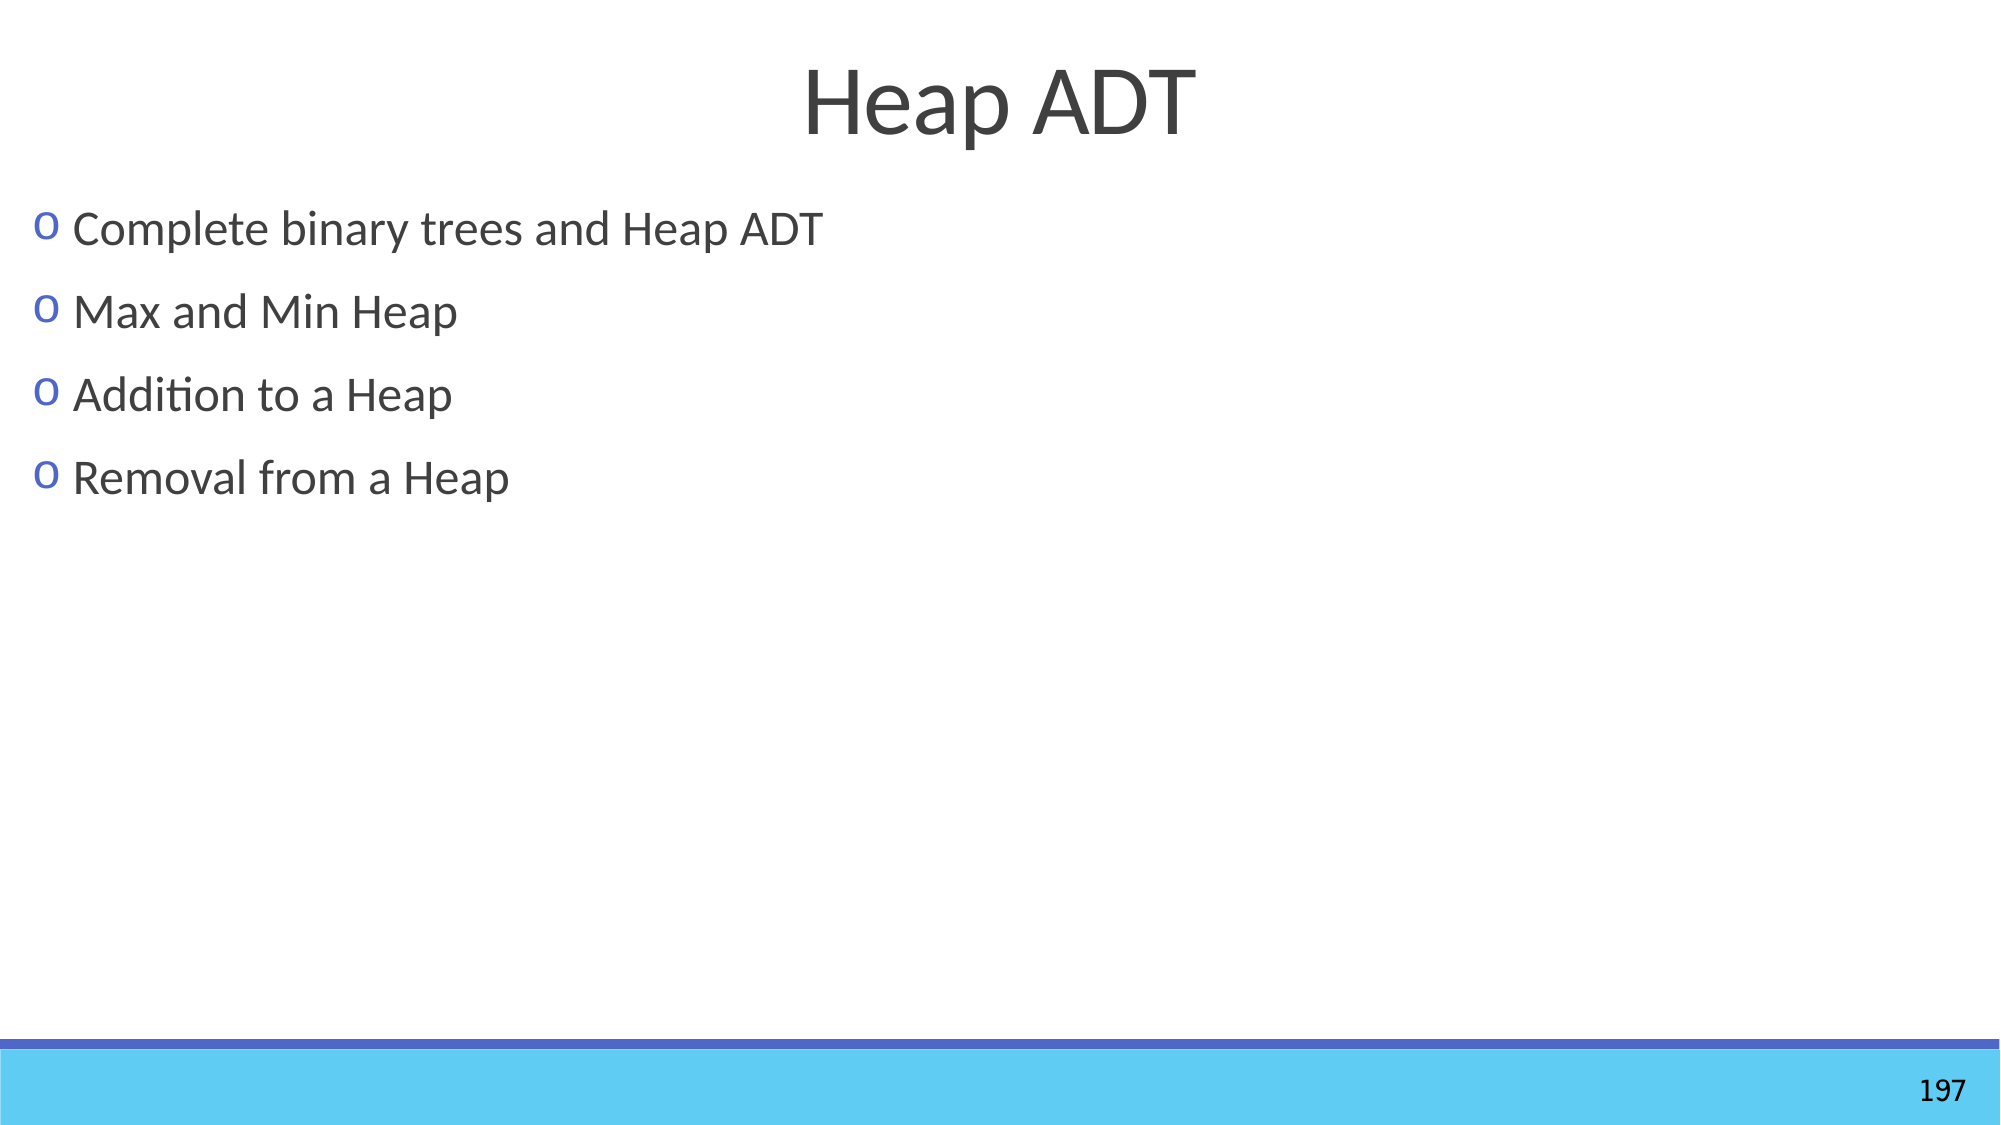

# Heap ADT
 Complete binary trees and Heap ADT
 Max and Min Heap
 Addition to a Heap
 Removal from a Heap

197